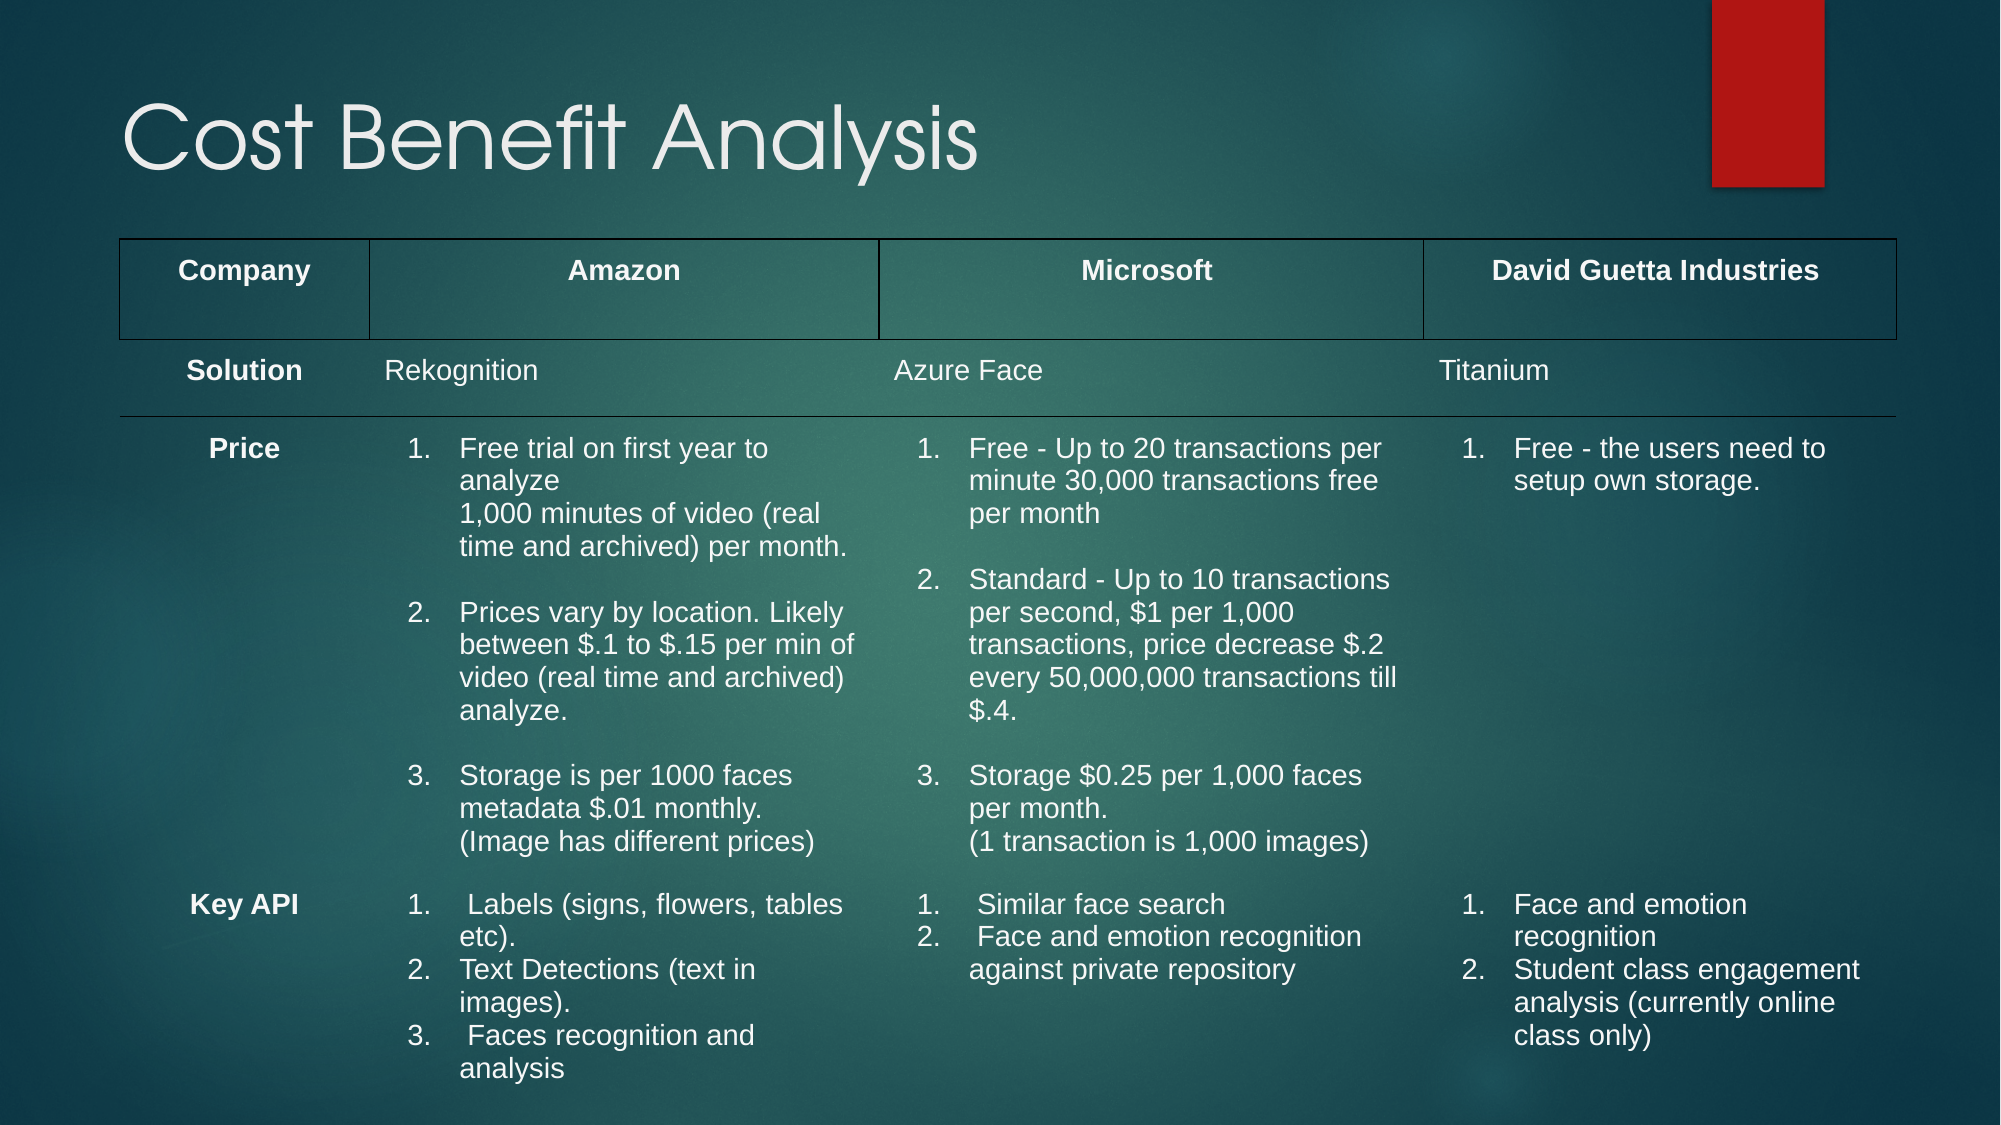

# Cost Benefit Analysis
| Company | Amazon | Microsoft | David Guetta Industries |
| --- | --- | --- | --- |
| Solution | Rekognition | Azure Face | Titanium |
| Price | Free trial on first year to analyze 1,000 minutes of video (real time and archived) per month. Prices vary by location. Likely between $.1 to $.15 per min of video (real time and archived) analyze. Storage is per 1000 faces metadata $.01 monthly. (Image has different prices) | Free - Up to 20 transactions per minute 30,000 transactions free per month Standard - Up to 10 transactions per second, $1 per 1,000 transactions, price decrease $.2 every 50,000,000 transactions till $.4. Storage $0.25 per 1,000 faces per month. (1 transaction is 1,000 images) | Free - the users need to setup own storage. |
| Key API | Labels (signs, flowers, tables etc). Text Detections (text in images). Faces recognition and analysis | Similar face search Face and emotion recognition against private repository | Face and emotion recognition Student class engagement analysis (currently online class only) |